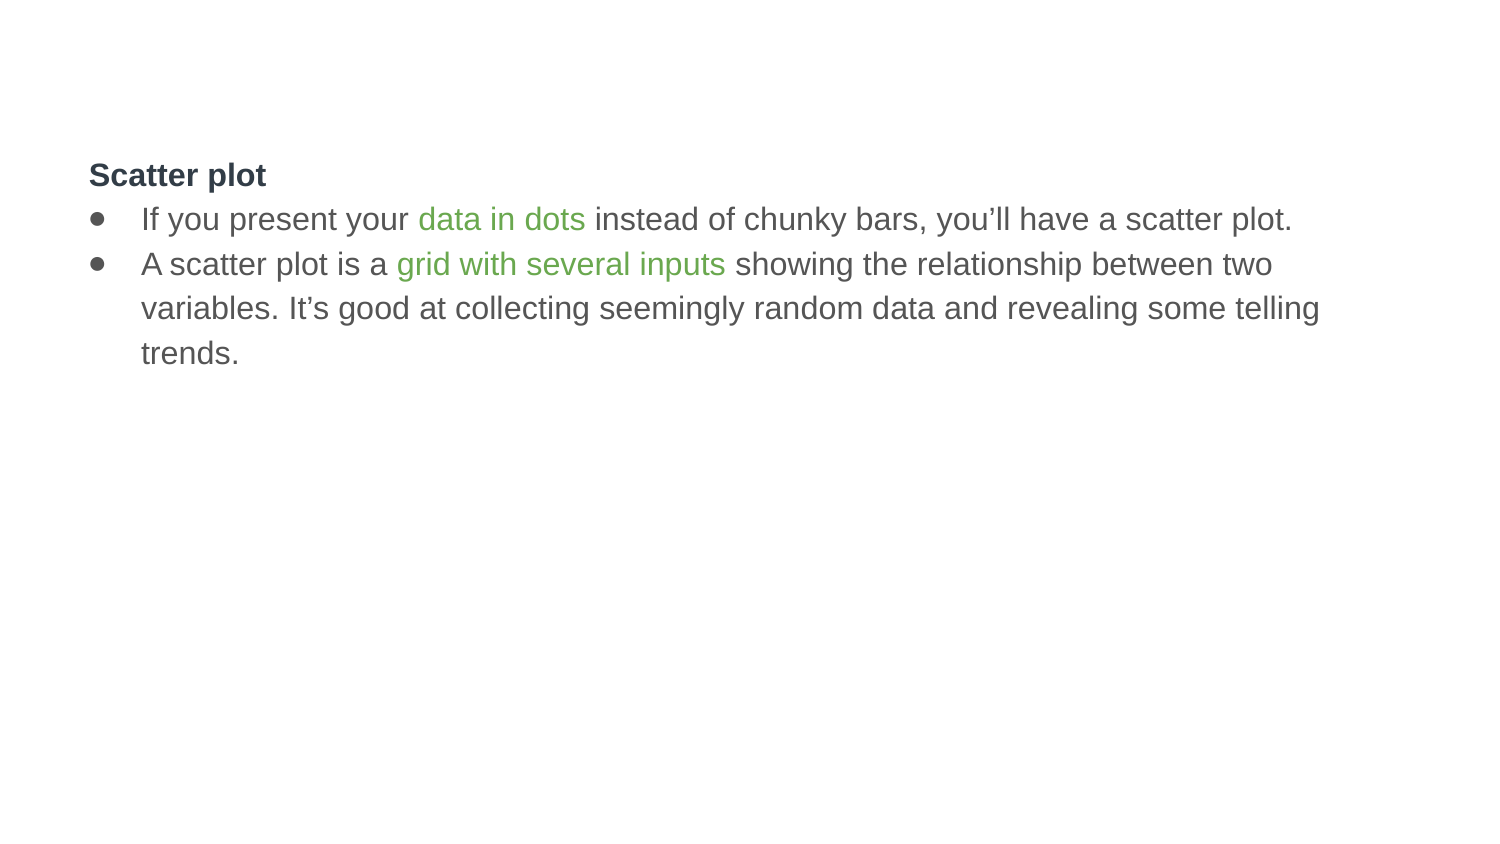

Scatter plot
If you present your data in dots instead of chunky bars, you’ll have a scatter plot.
A scatter plot is a grid with several inputs showing the relationship between two variables. It’s good at collecting seemingly random data and revealing some telling trends.